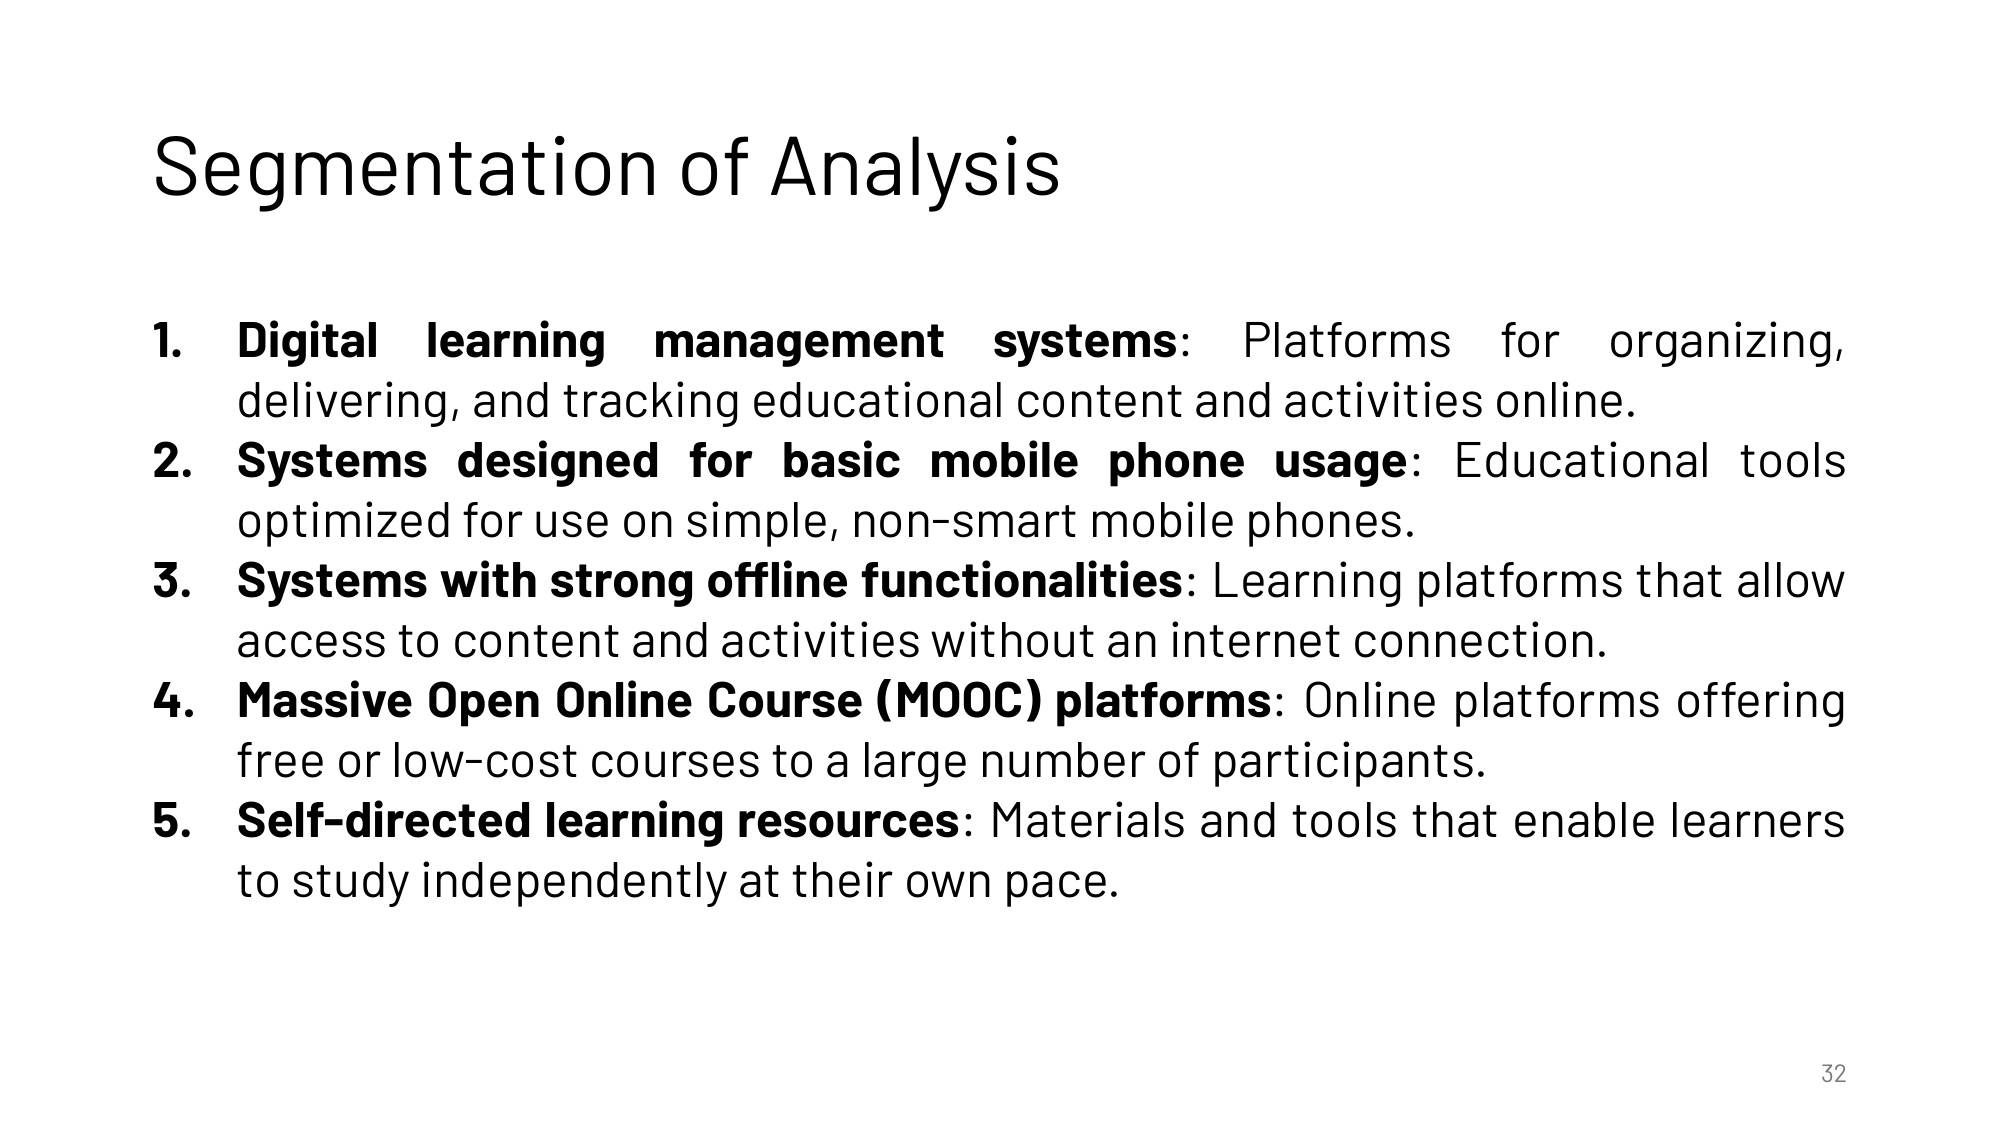

# Segmentation of Analysis
Digital learning management systems: Platforms for organizing, delivering, and tracking educational content and activities online.
Systems designed for basic mobile phone usage: Educational tools optimized for use on simple, non-smart mobile phones.
Systems with strong offline functionalities: Learning platforms that allow access to content and activities without an internet connection.
Massive Open Online Course (MOOC) platforms: Online platforms offering free or low-cost courses to a large number of participants.
Self-directed learning resources: Materials and tools that enable learners to study independently at their own pace.

32